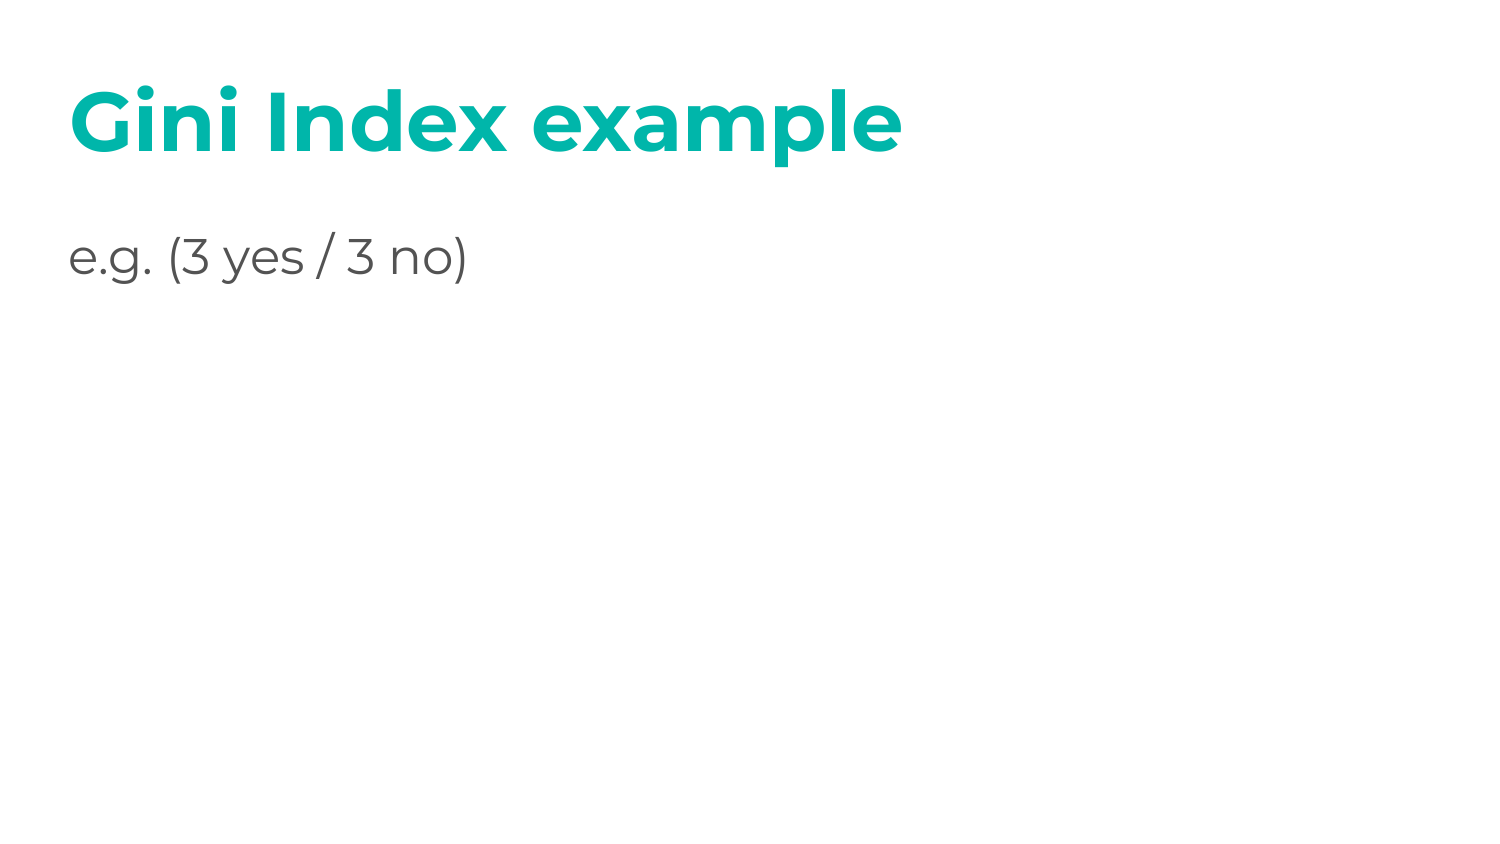

# Gini Index example
e.g. (3 yes / 3 no)